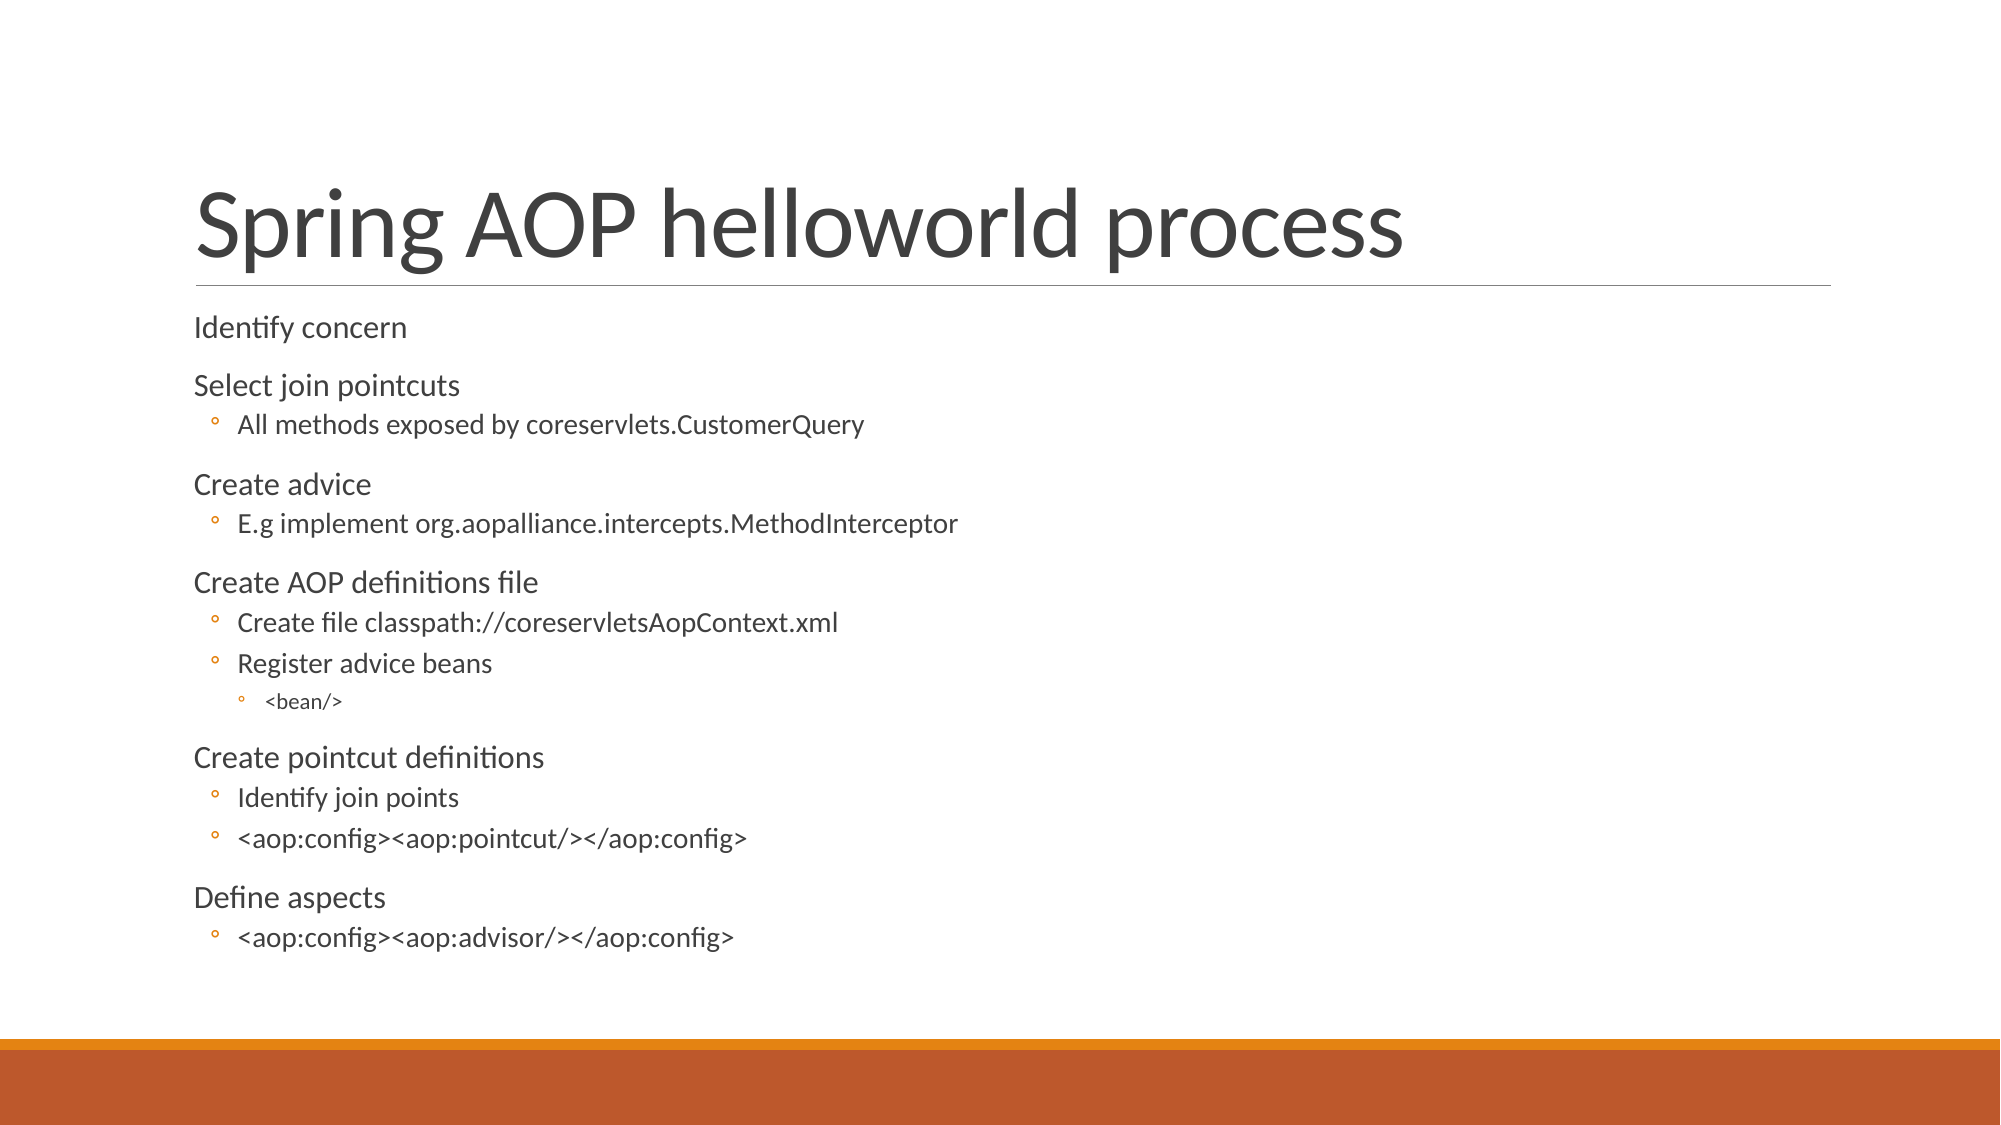

# Spring AOP helloworld process
Identify concern
Select join pointcuts
All methods exposed by coreservlets.CustomerQuery
Create advice
E.g implement org.aopalliance.intercepts.MethodInterceptor
Create AOP definitions file
Create file classpath://coreservletsAopContext.xml
Register advice beans
<bean/>
Create pointcut definitions
Identify join points
<aop:config><aop:pointcut/></aop:config>
Define aspects
<aop:config><aop:advisor/></aop:config>